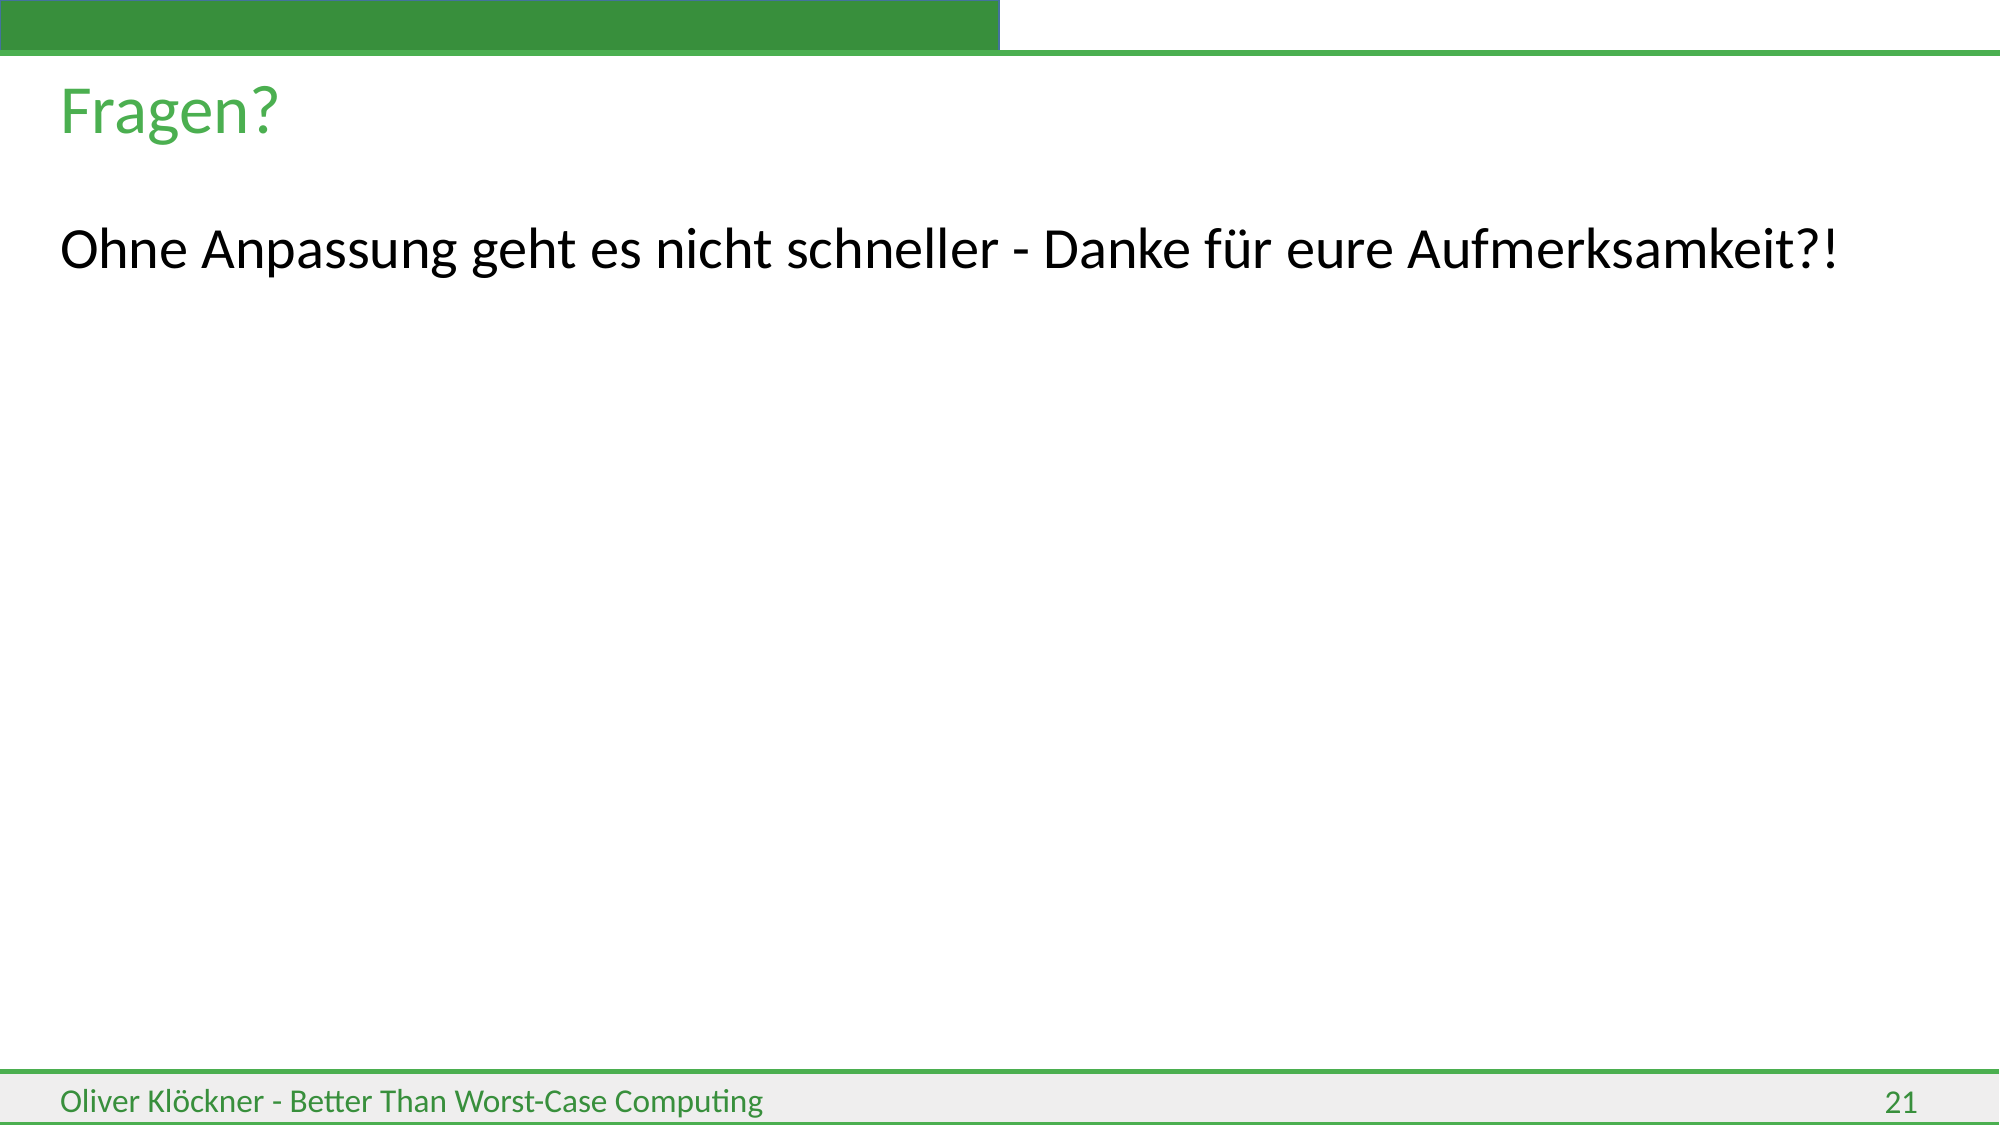

# Fragen?
Ohne Anpassung geht es nicht schneller - Danke für eure Aufmerksamkeit?!
21
Oliver Klöckner - Better Than Worst-Case Computing